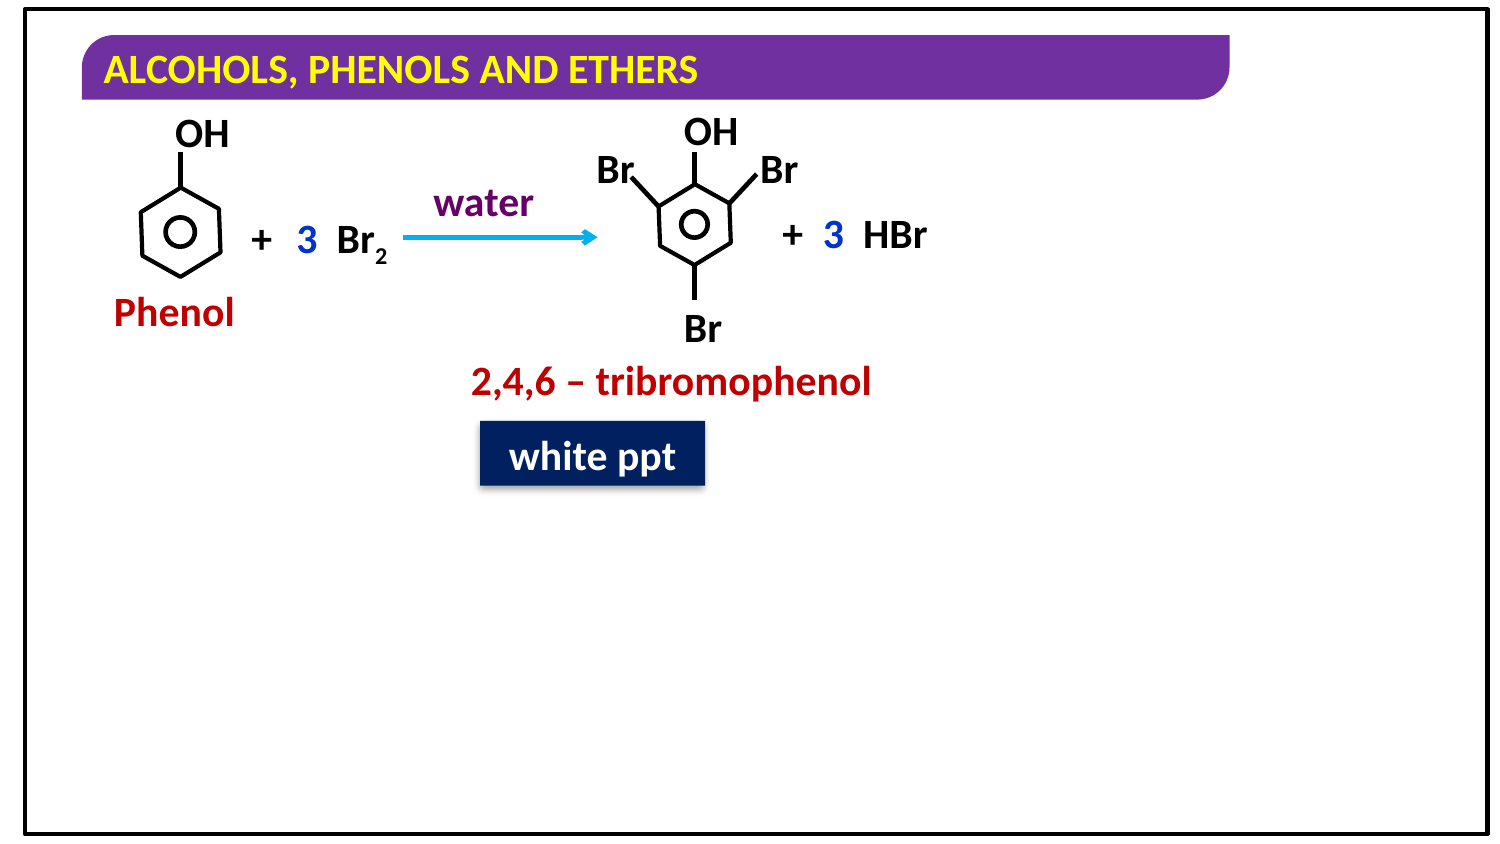

OH
Br
Br

Br
OH

water
+
3  HBr
+
3  Br2
Phenol
2,4,6 – tribromophenol
white ppt